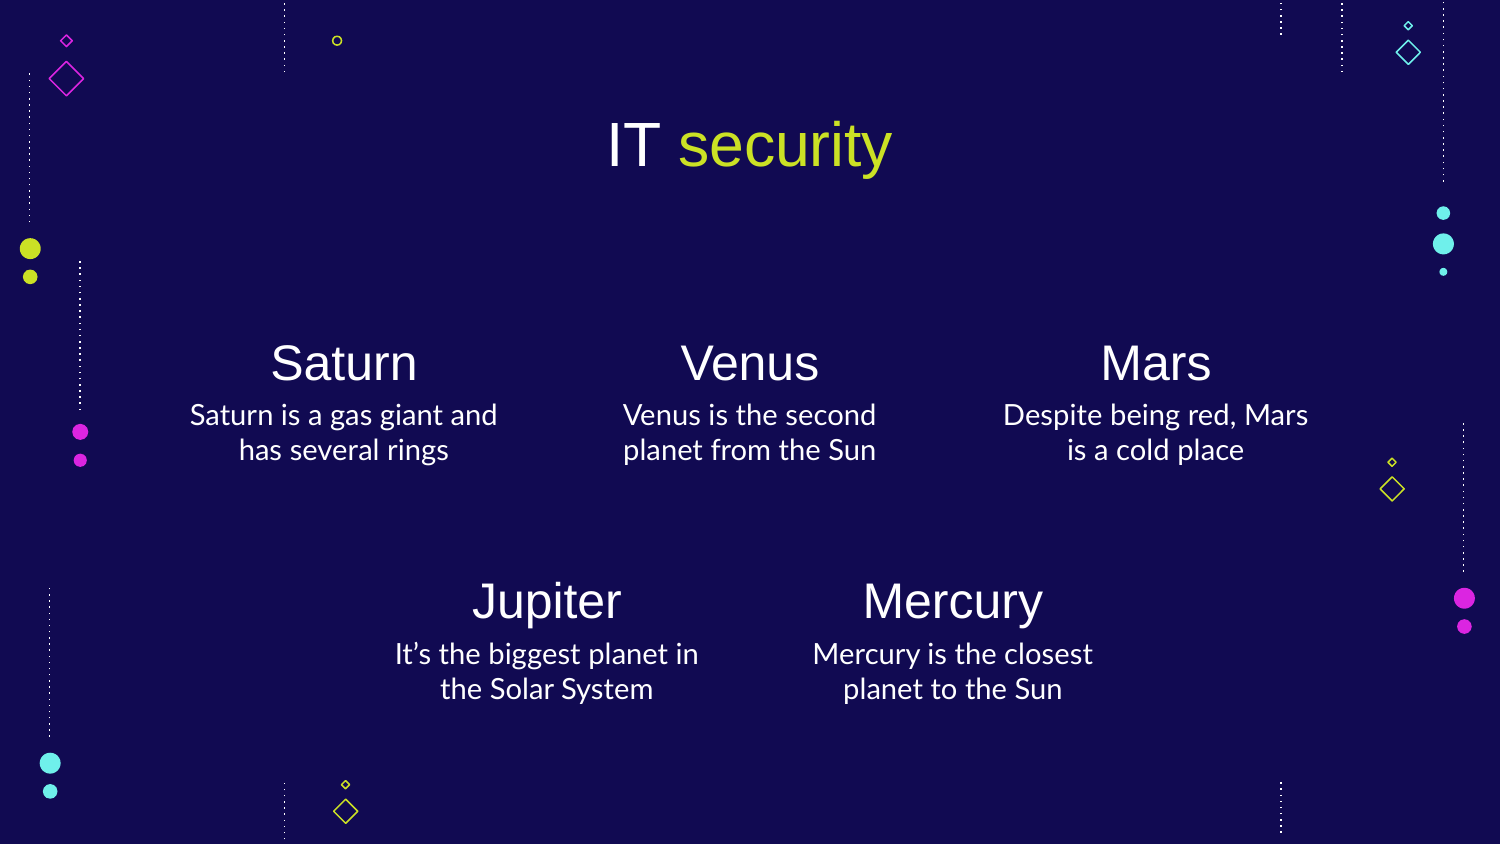

# IT security
Saturn
Venus
Mars
Saturn is a gas giant and has several rings
Venus is the second planet from the Sun
Despite being red, Mars is a cold place
Mercury
Jupiter
It’s the biggest planet in the Solar System
Mercury is the closest planet to the Sun